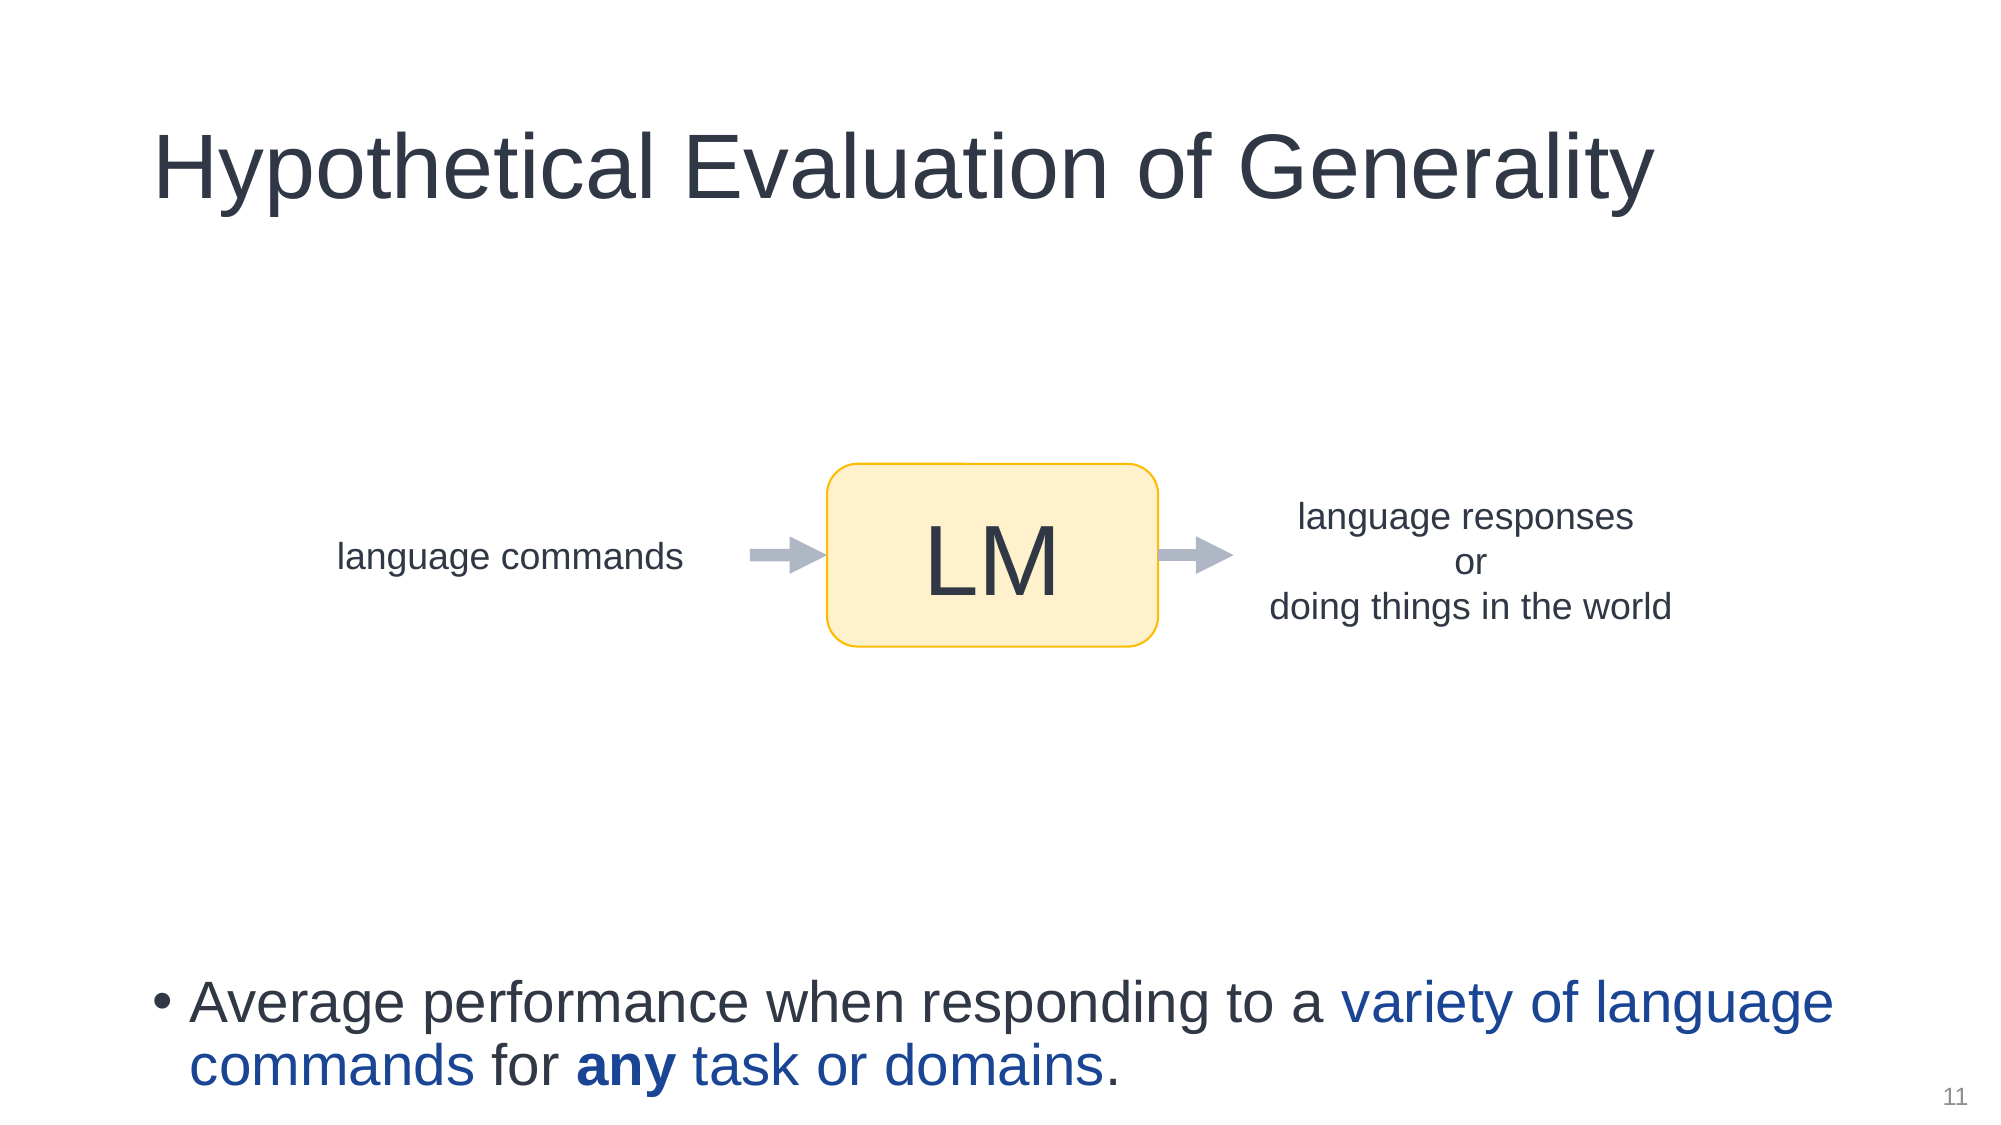

# Hypothetical Evaluation of Generality

Average performance when responding to a variety of language commands for any task or domains.
LM
language responses
or
doing things in the world
language commands
11